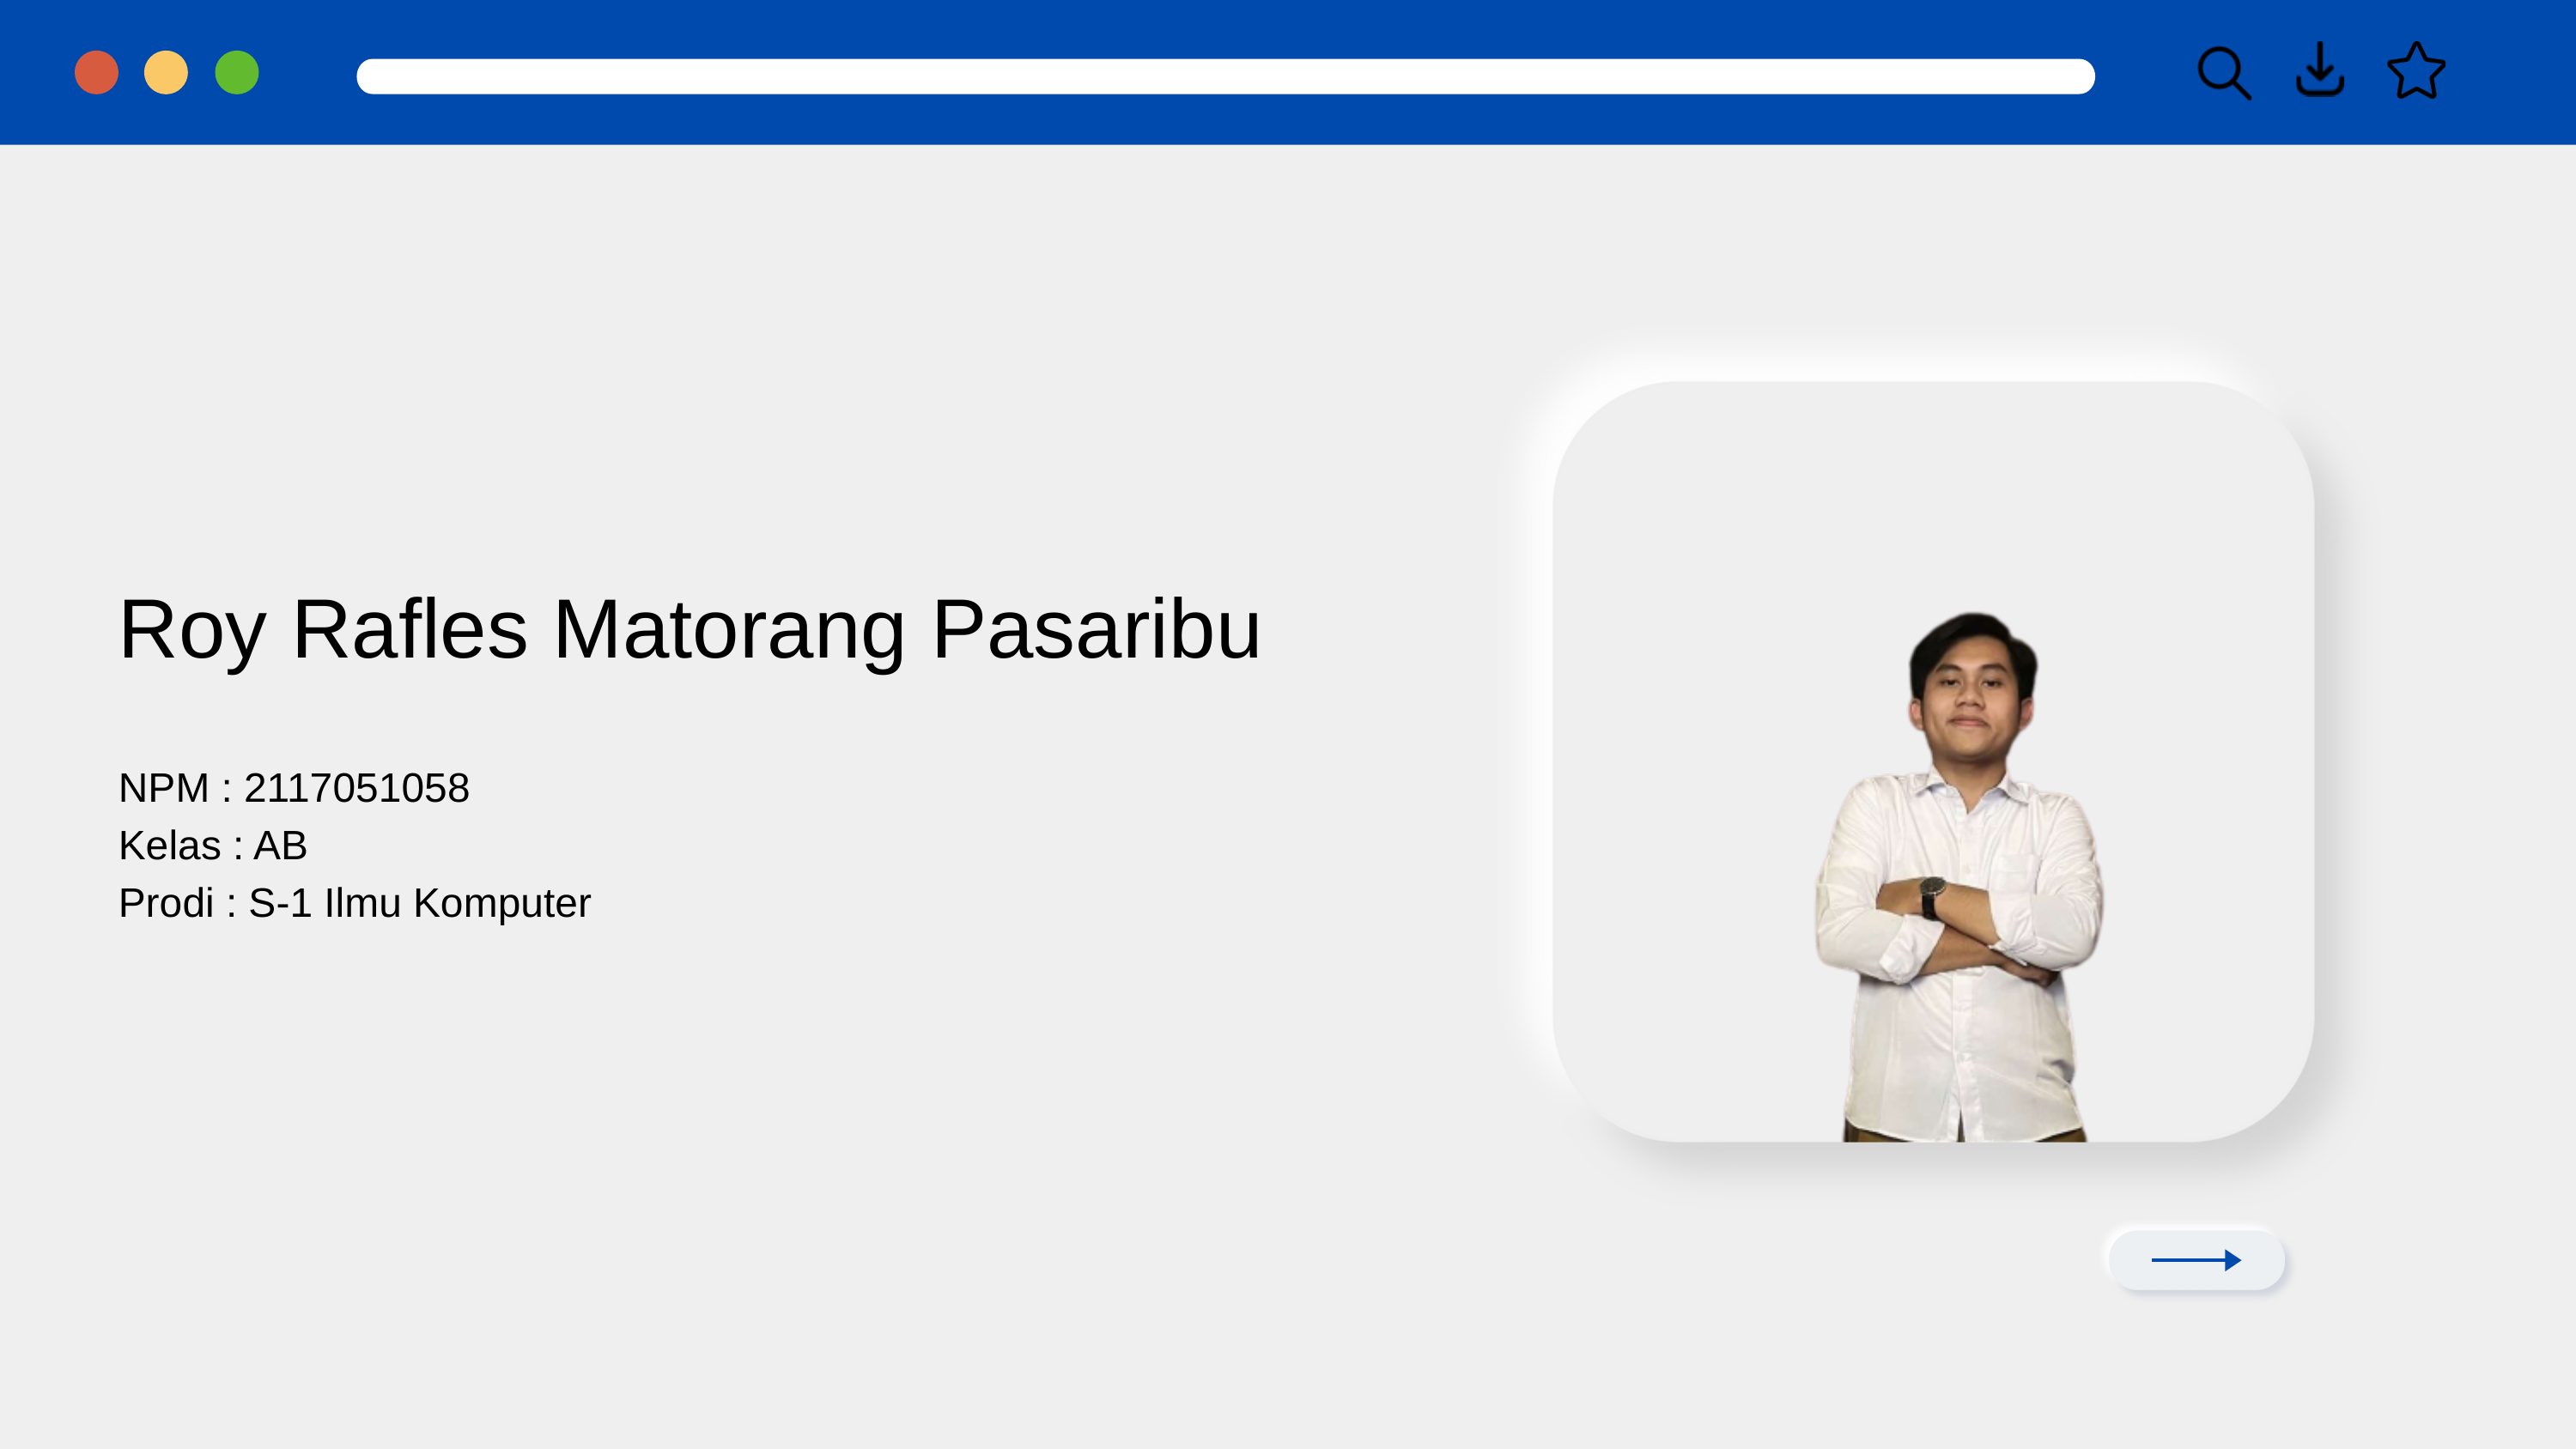

Roy Rafles Matorang Pasaribu
NPM : 2117051058
Kelas : AB
Prodi : S-1 Ilmu Komputer